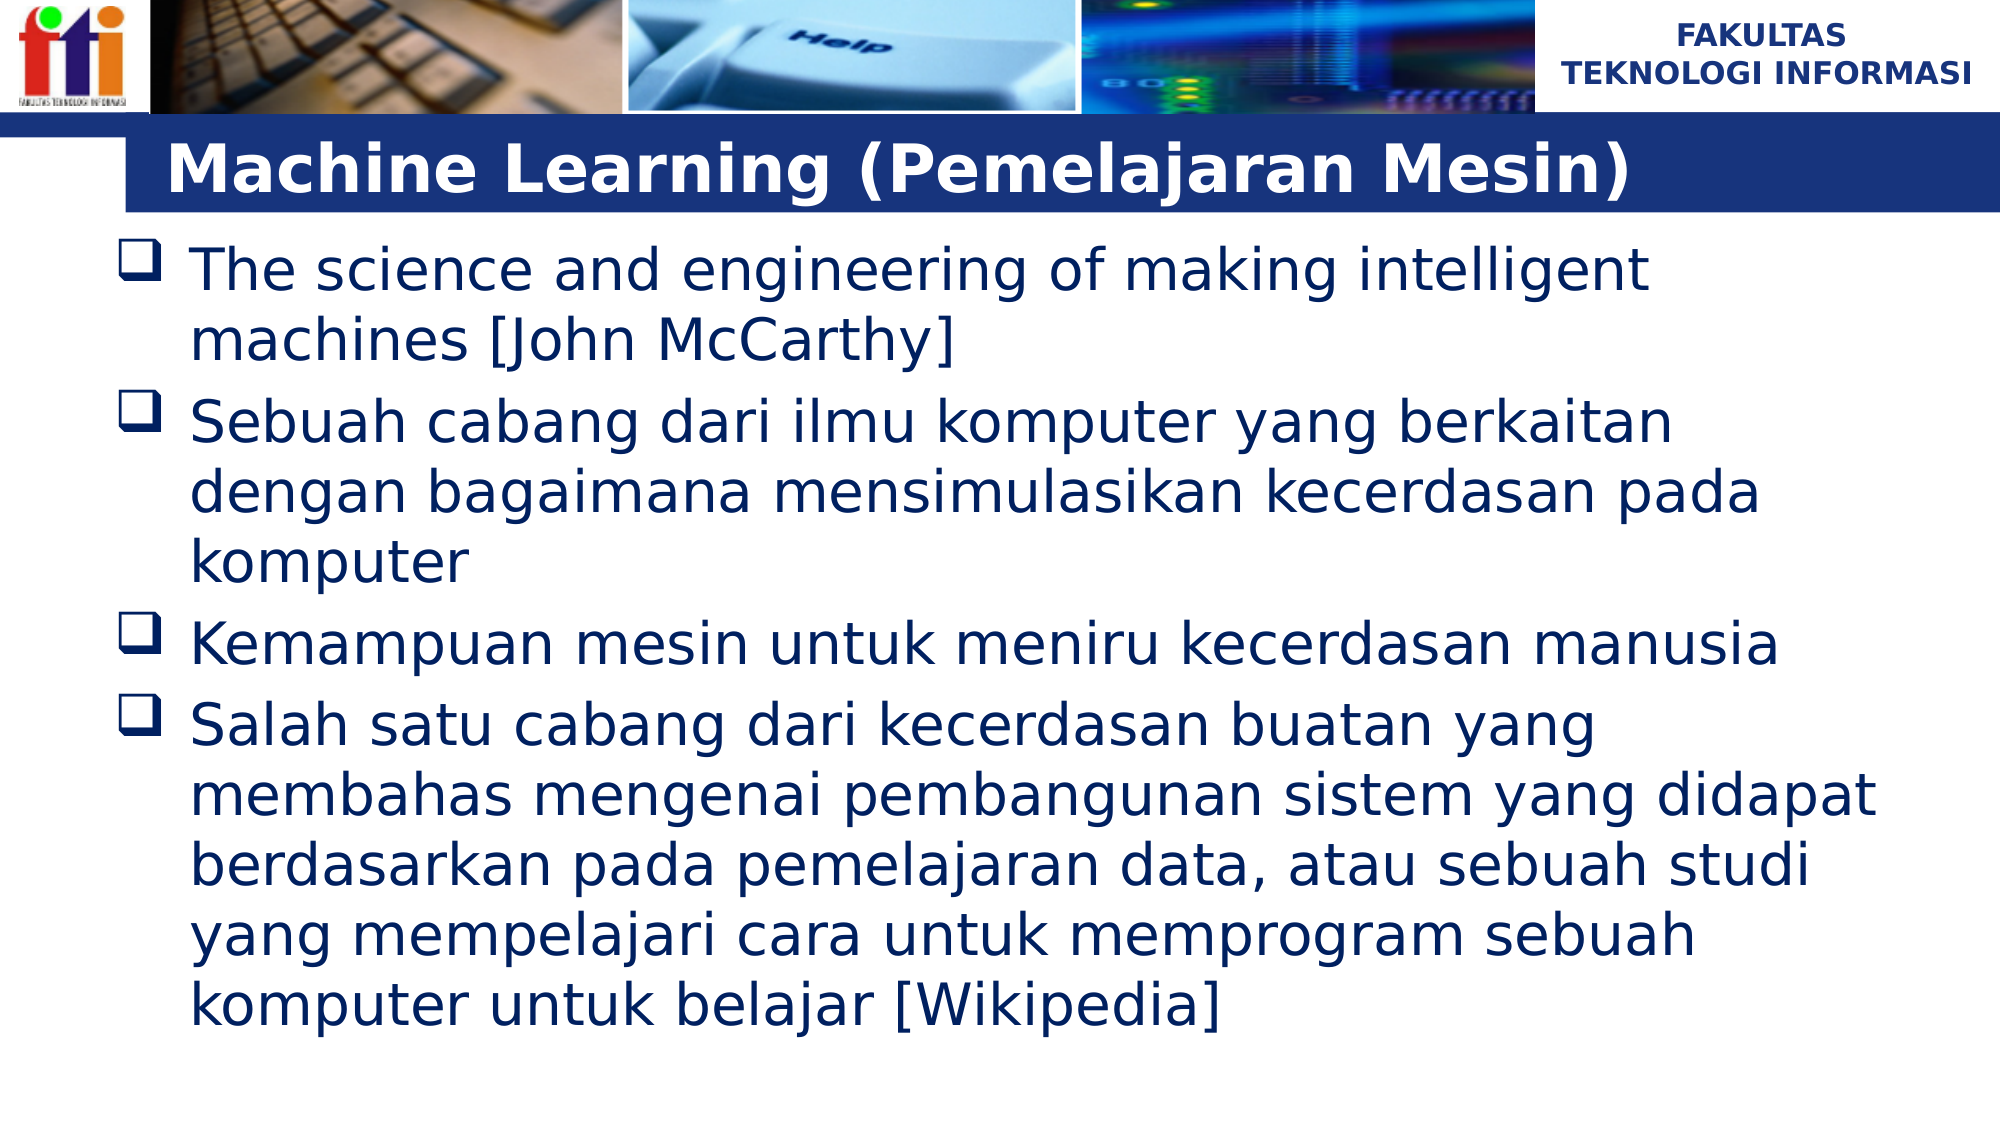

# Machine Learning (Pemelajaran Mesin)
The science and engineering of making intelligent machines [John McCarthy]
Sebuah cabang dari ilmu komputer yang berkaitan dengan bagaimana mensimulasikan kecerdasan pada komputer
Kemampuan mesin untuk meniru kecerdasan manusia
Salah satu cabang dari kecerdasan buatan yang membahas mengenai pembangunan sistem yang didapat berdasarkan pada pemelajaran data, atau sebuah studi yang mempelajari cara untuk memprogram sebuah komputer untuk belajar [Wikipedia]